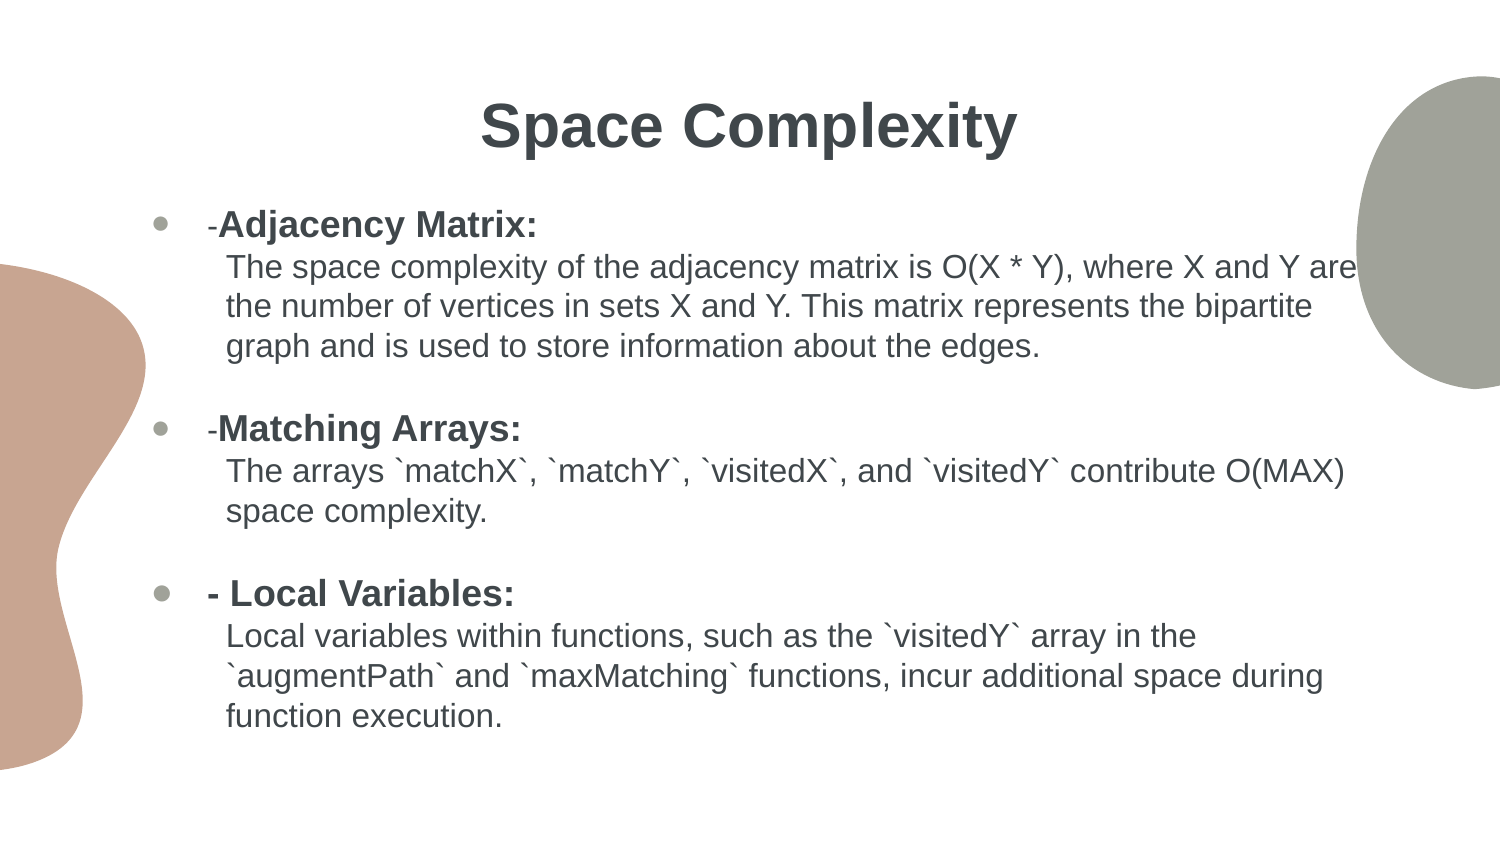

# Space Complexity
-Adjacency Matrix:
The space complexity of the adjacency matrix is O(X * Y), where X and Y are the number of vertices in sets X and Y. This matrix represents the bipartite graph and is used to store information about the edges.

-Matching Arrays:
The arrays `matchX`, `matchY`, `visitedX`, and `visitedY` contribute O(MAX) space complexity.

- Local Variables:
Local variables within functions, such as the `visitedY` array in the `augmentPath` and `maxMatching` functions, incur additional space during function execution.